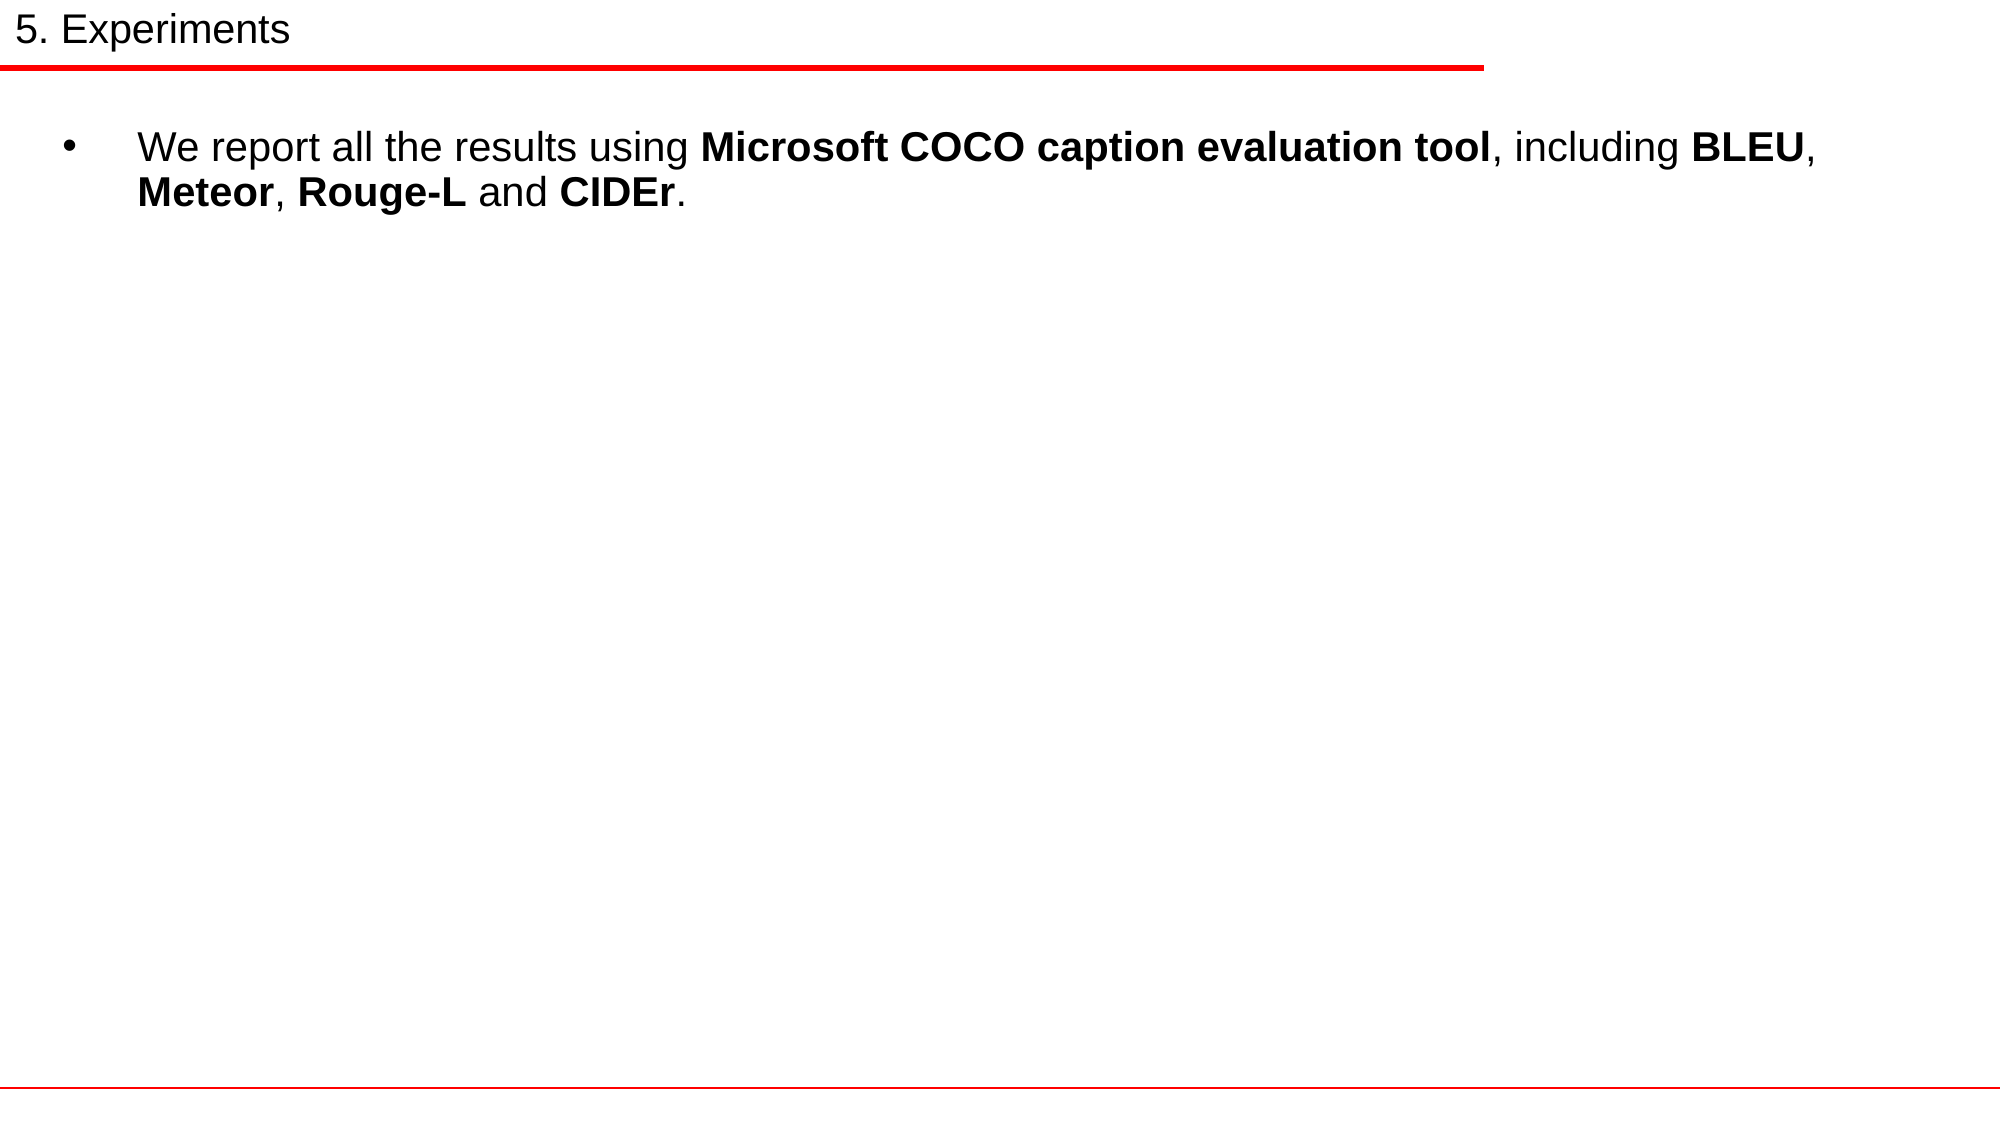

5. Experiments
We report all the results using Microsoft COCO caption evaluation tool, including BLEU, Meteor, Rouge-L and CIDEr.